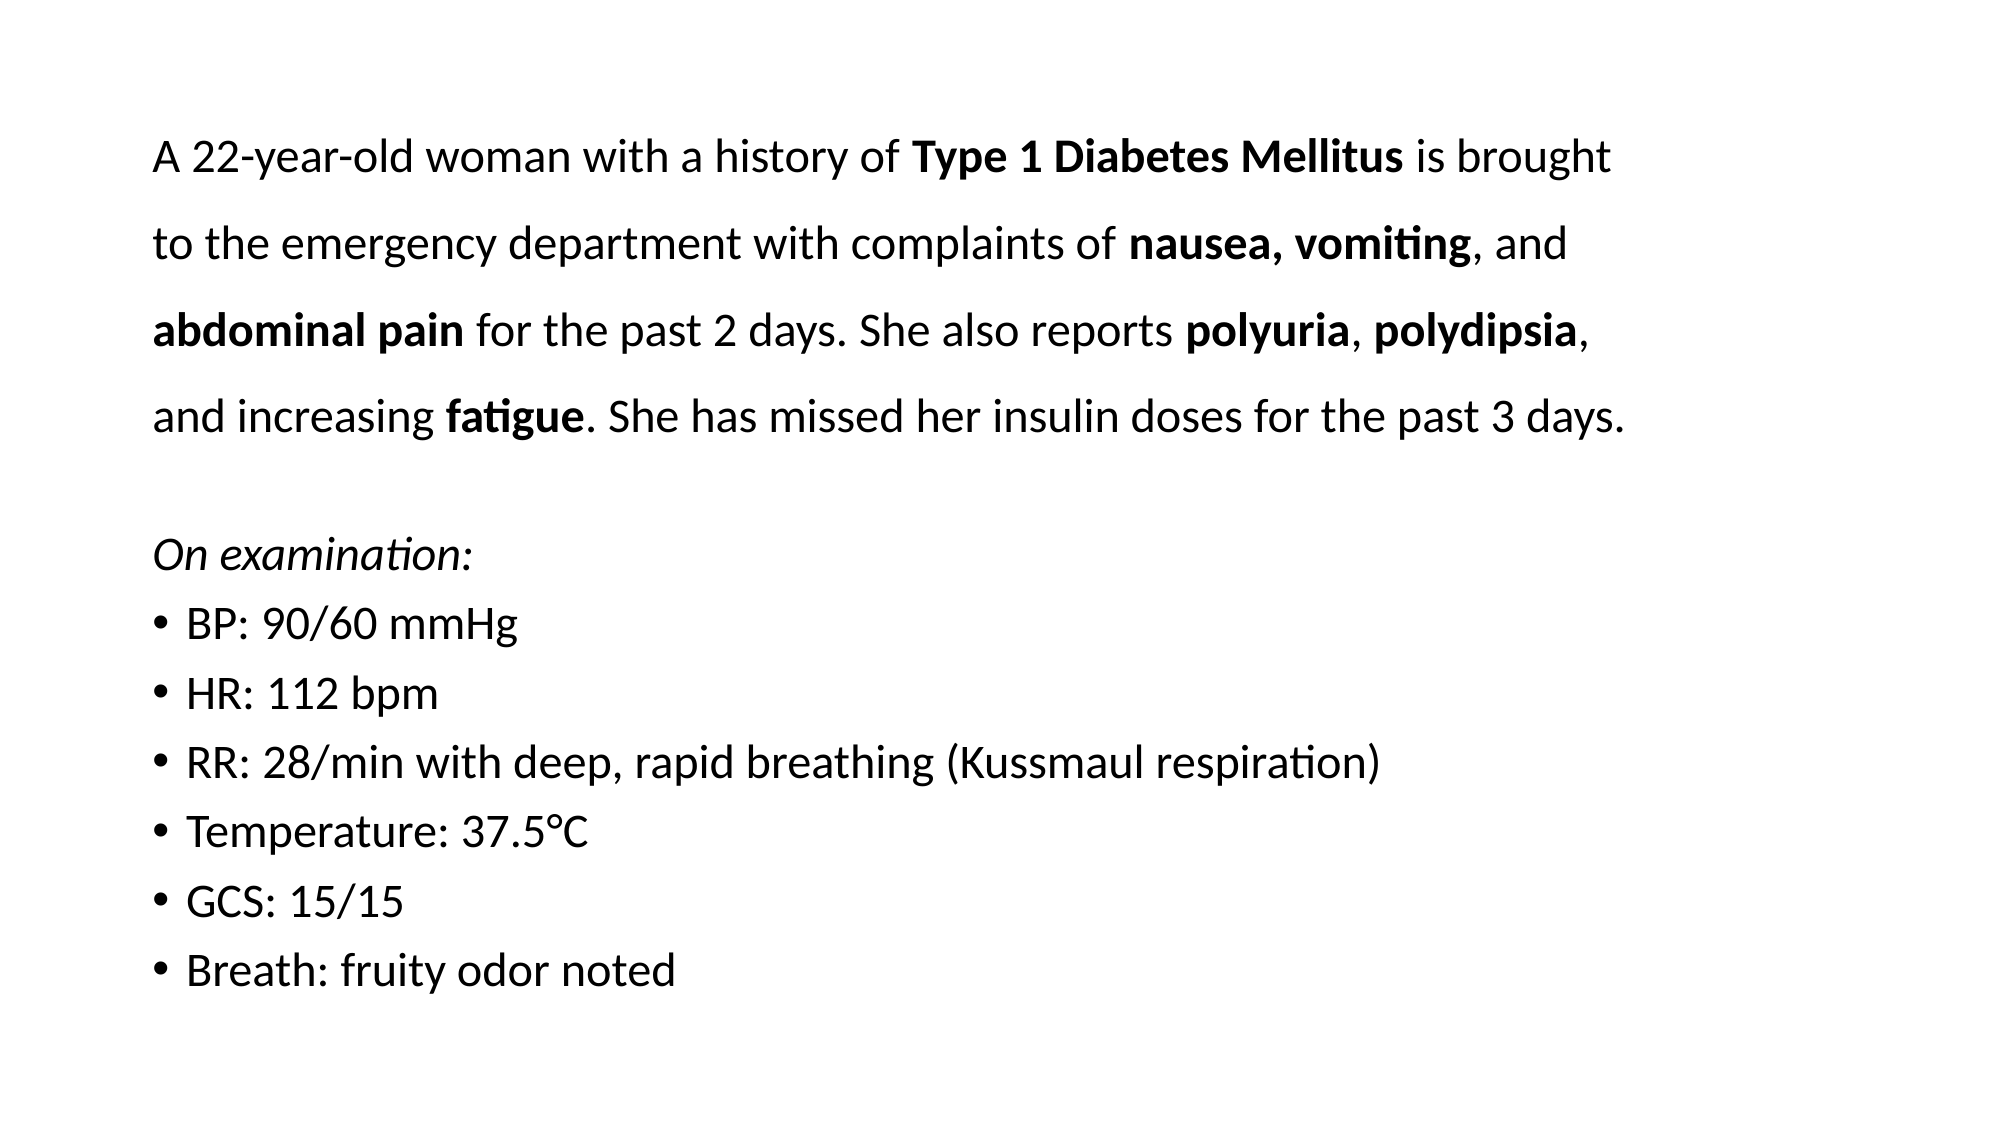

#
A 22-year-old woman with a history of Type 1 Diabetes Mellitus is brought
to the emergency department with complaints of nausea, vomiting, and
abdominal pain for the past 2 days. She also reports polyuria, polydipsia,
and increasing fatigue. She has missed her insulin doses for the past 3 days.

On examination:
BP: 90/60 mmHg
HR: 112 bpm
RR: 28/min with deep, rapid breathing (Kussmaul respiration)
Temperature: 37.5°C
GCS: 15/15
Breath: fruity odor noted